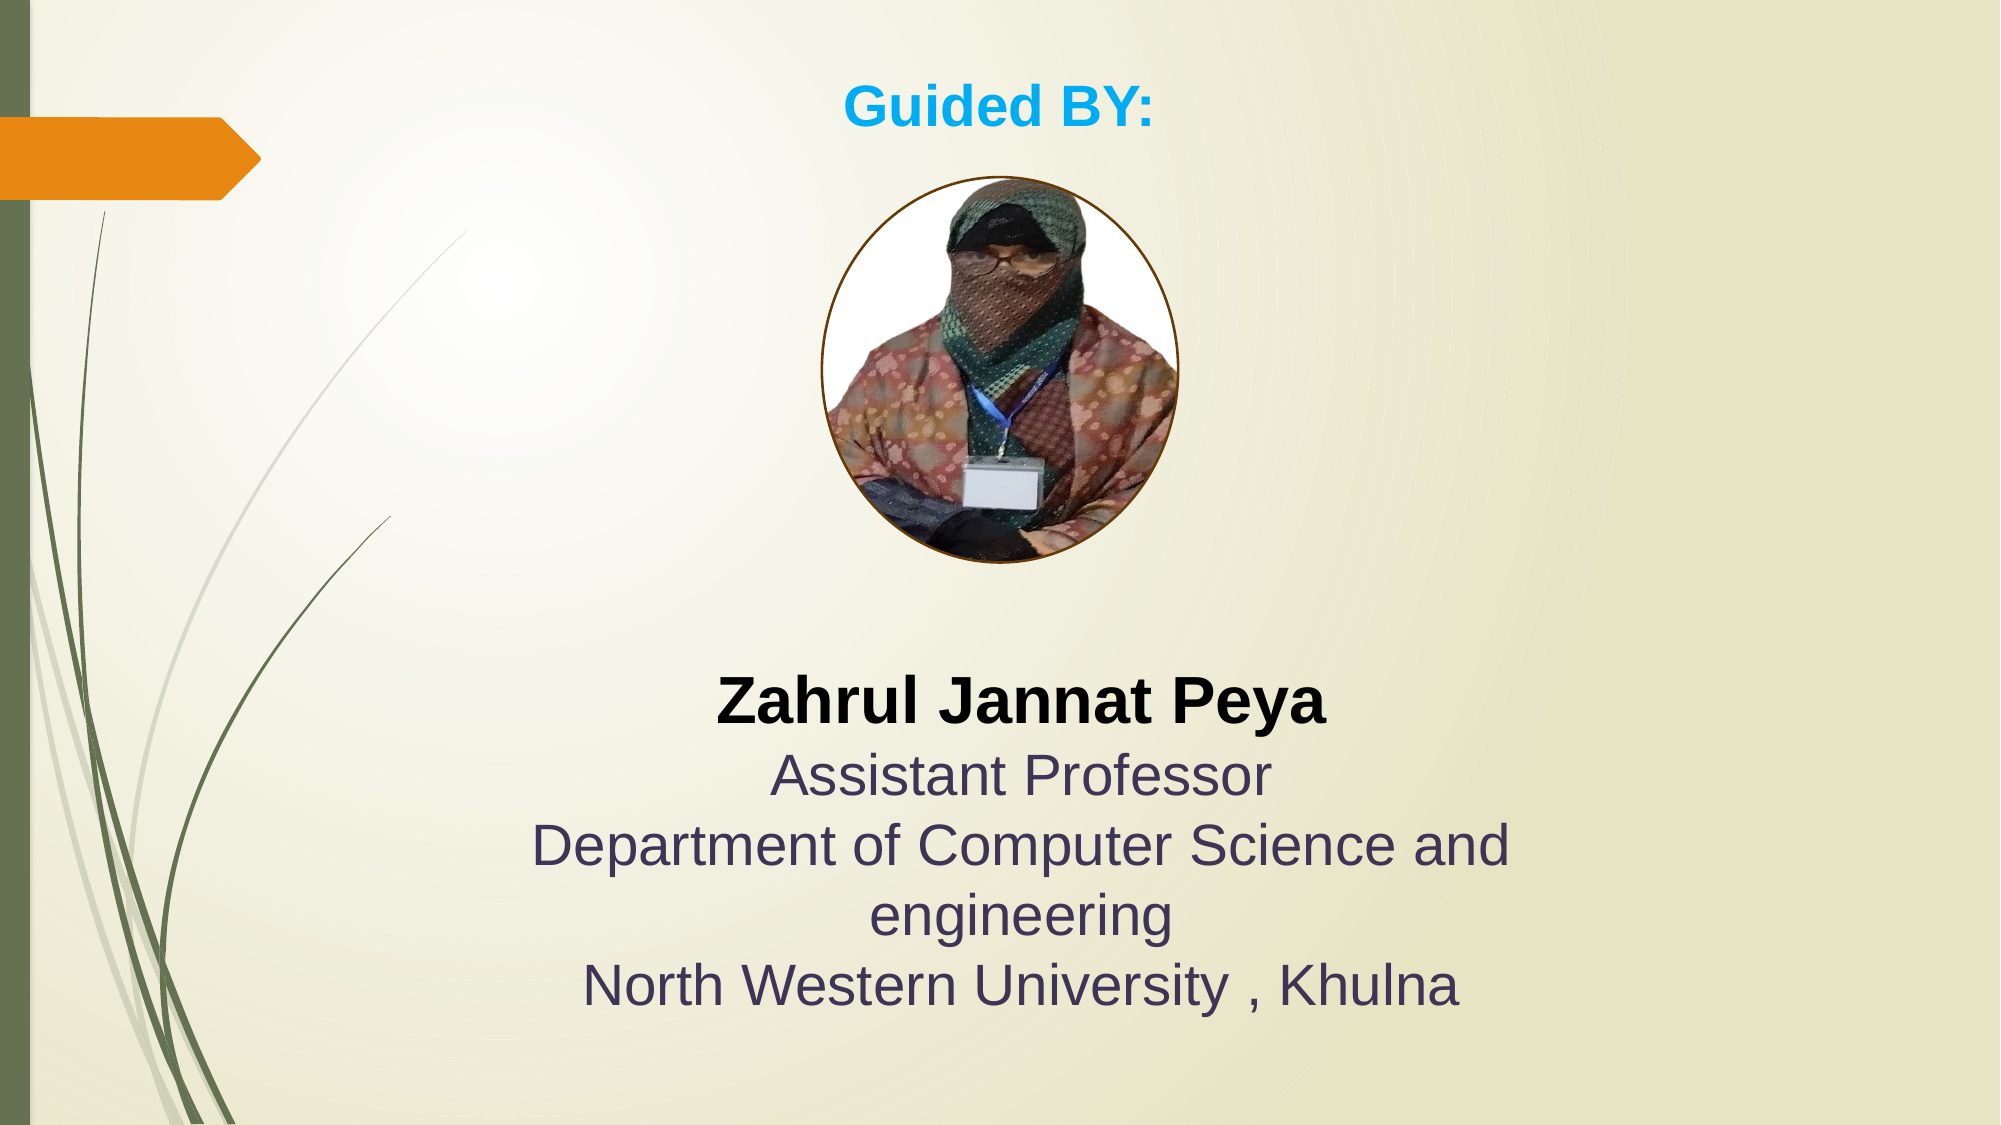

Guided BY:

Zahrul Jannat Peya
Assistant Professor
Department of Computer Science and engineering
North Western University , Khulna